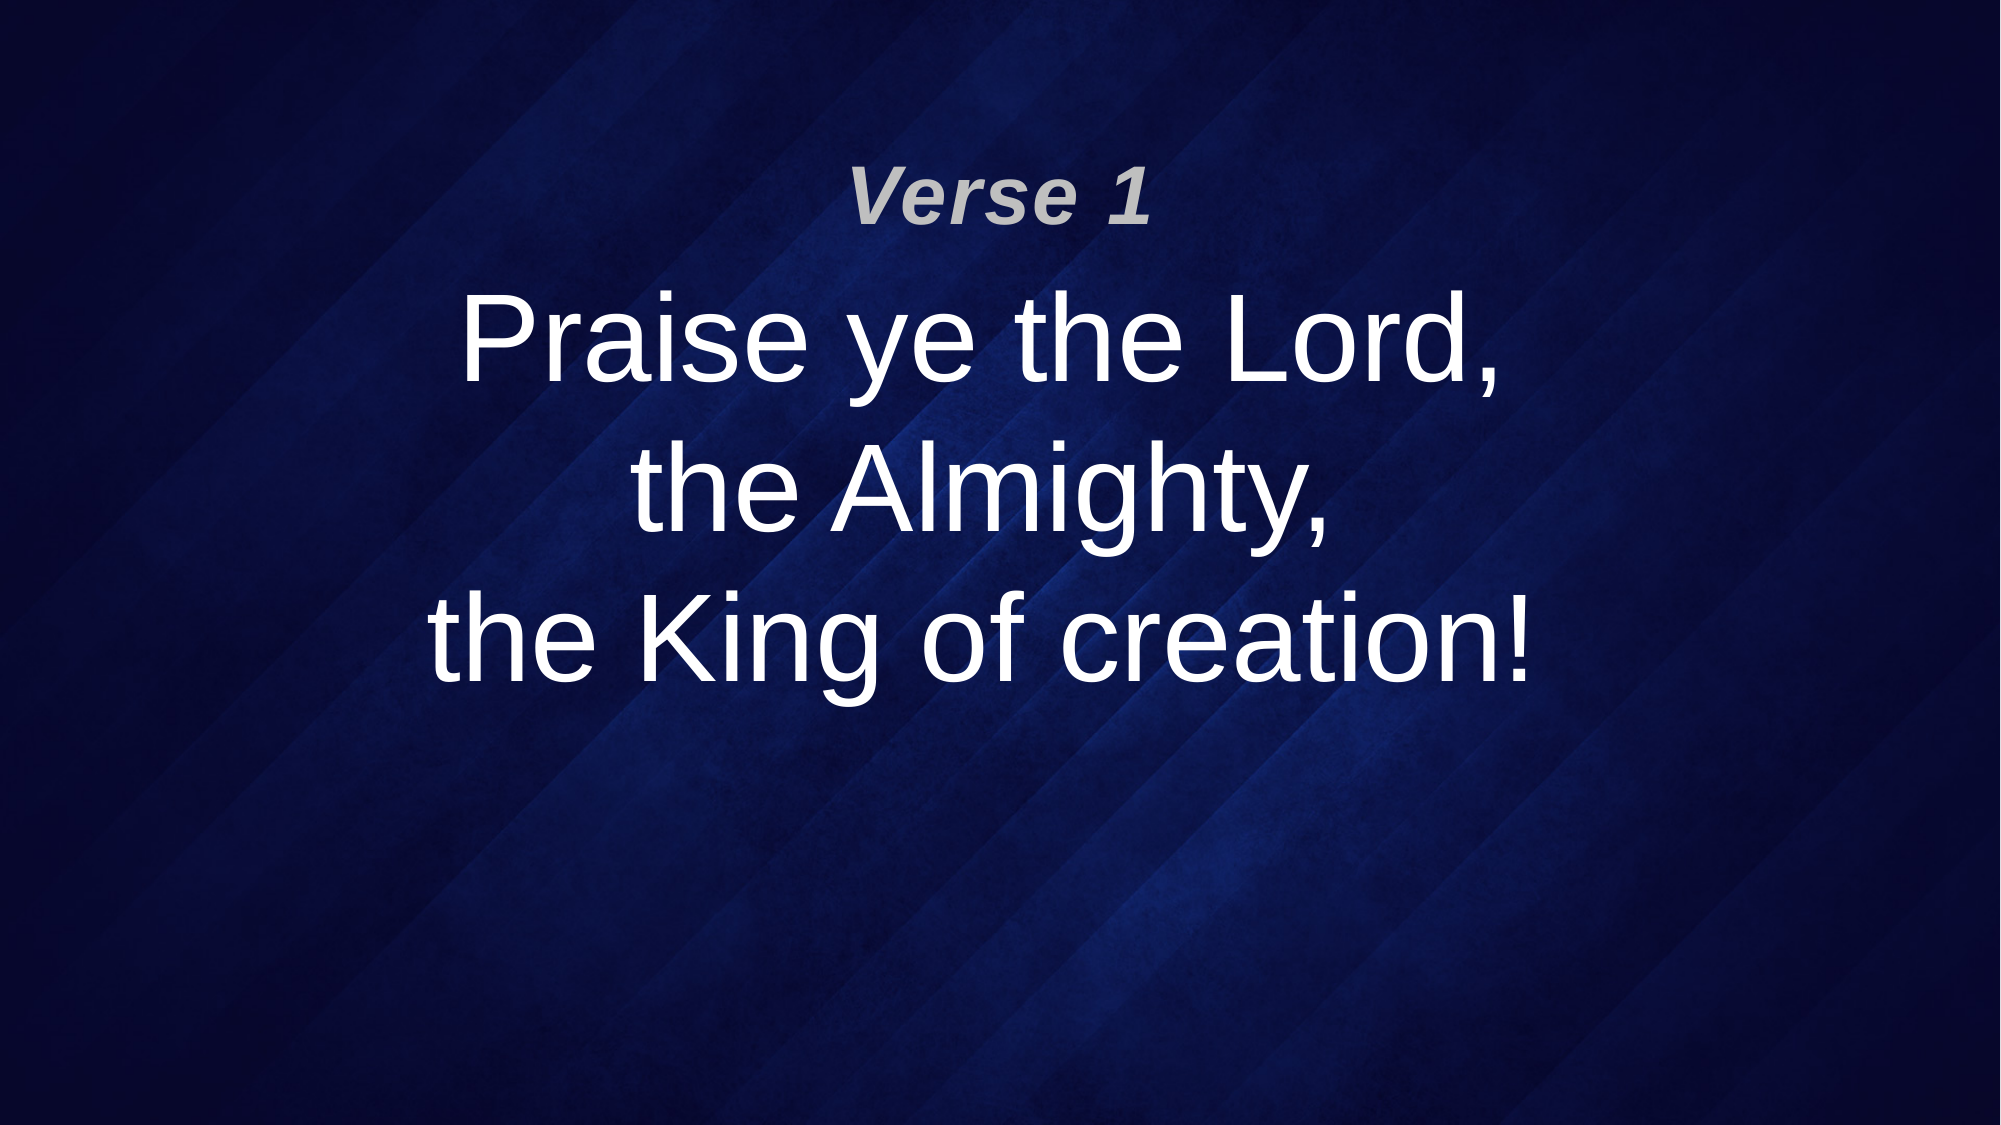

Verse 1
# Praise ye the Lord, the Almighty, the King of creation!